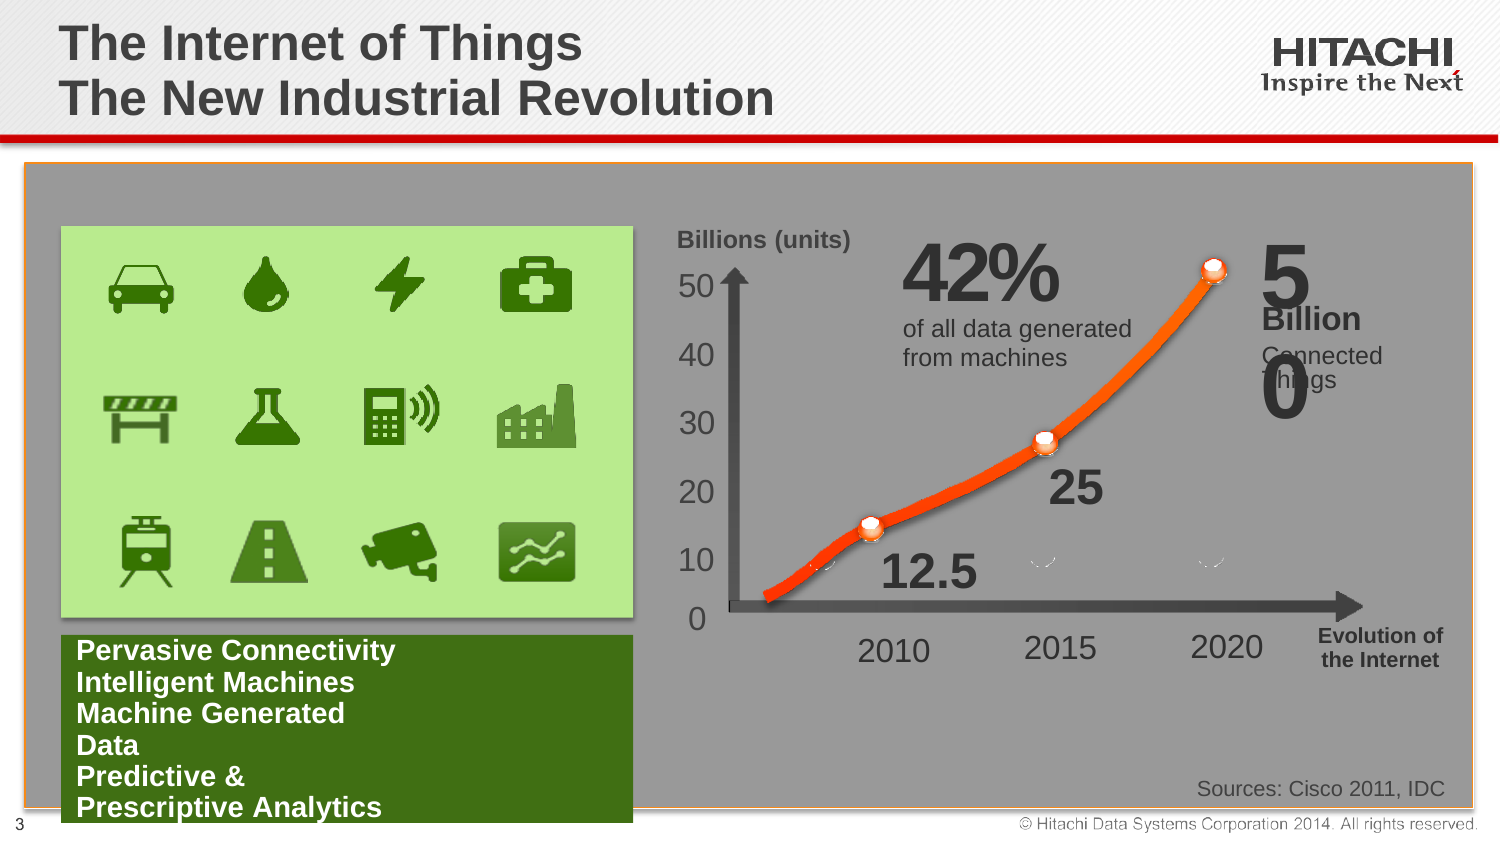

The Internet of Things
The New Industrial Revolution
50

42%
of all data generated
from machines
Billions (units)
50

Billion
Connected Things
40

30

25
20

12.5
2010
10
0

Evolution of the Internet
2020
2015
Pervasive Connectivity Intelligent Machines Machine Generated Data
Predictive & Prescriptive Analytics
Sources: Cisco 2011, IDC